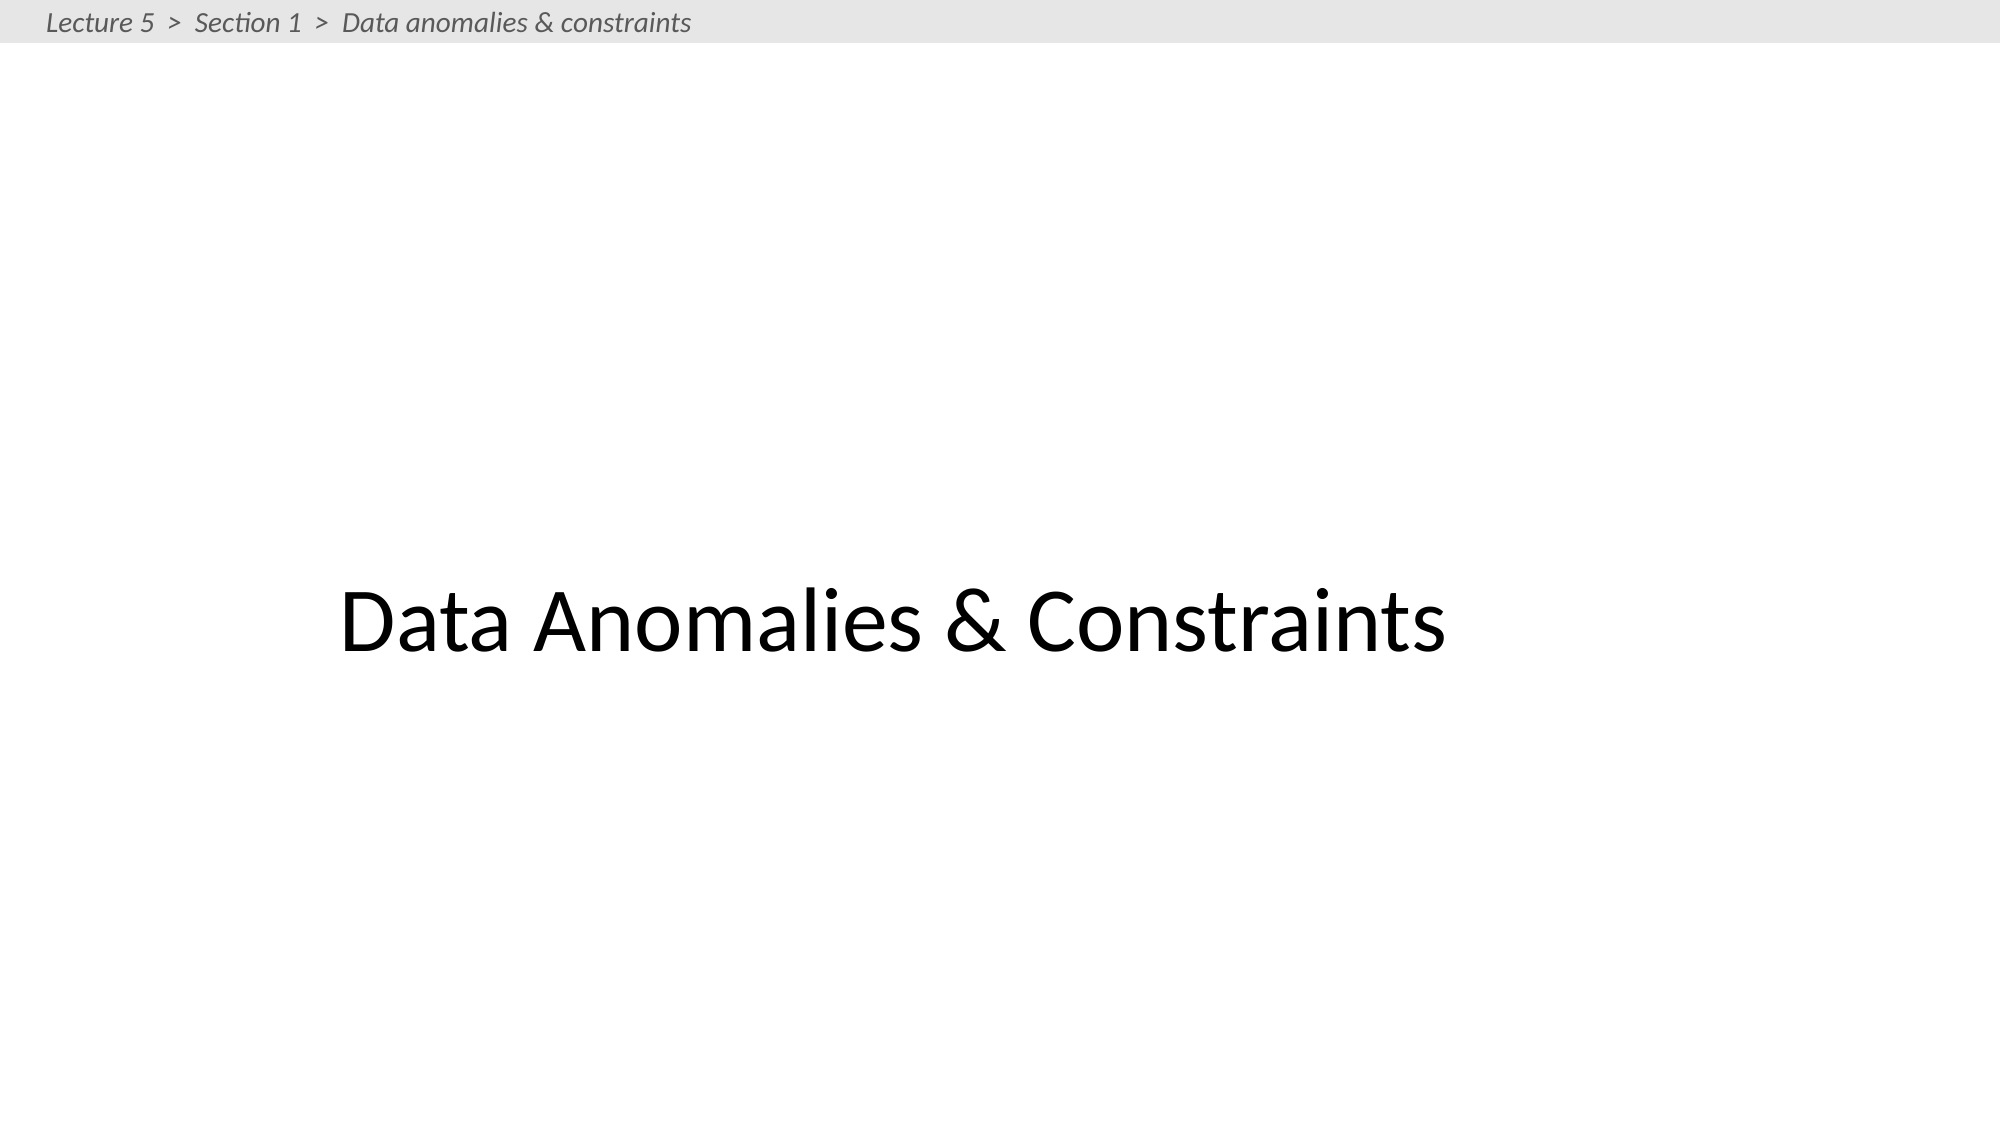

Lecture 5  >  Section 1  >  Data anomalies & constraints
# Data Anomalies & Constraints